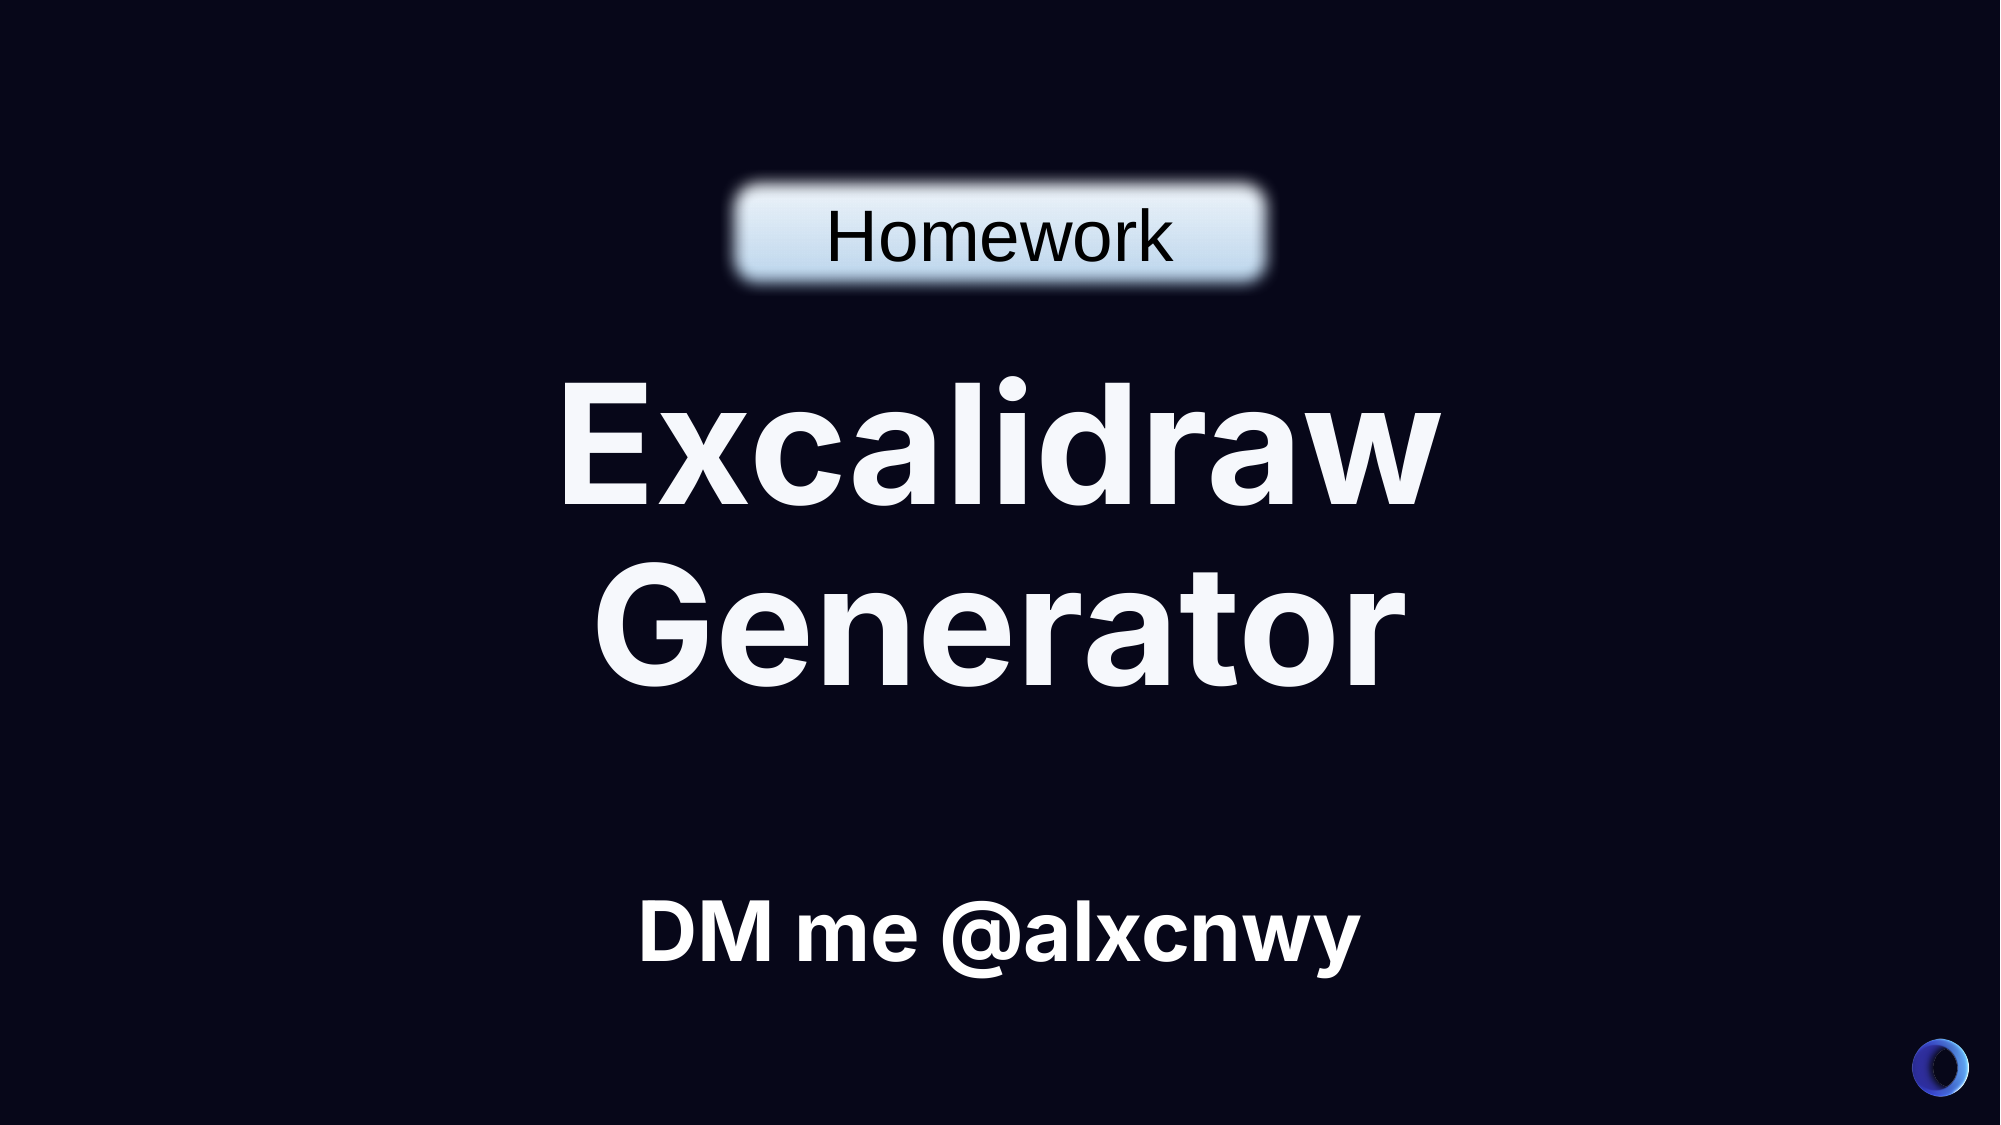

Excalidraw Generator

Homework
# DM me @alxcnwy